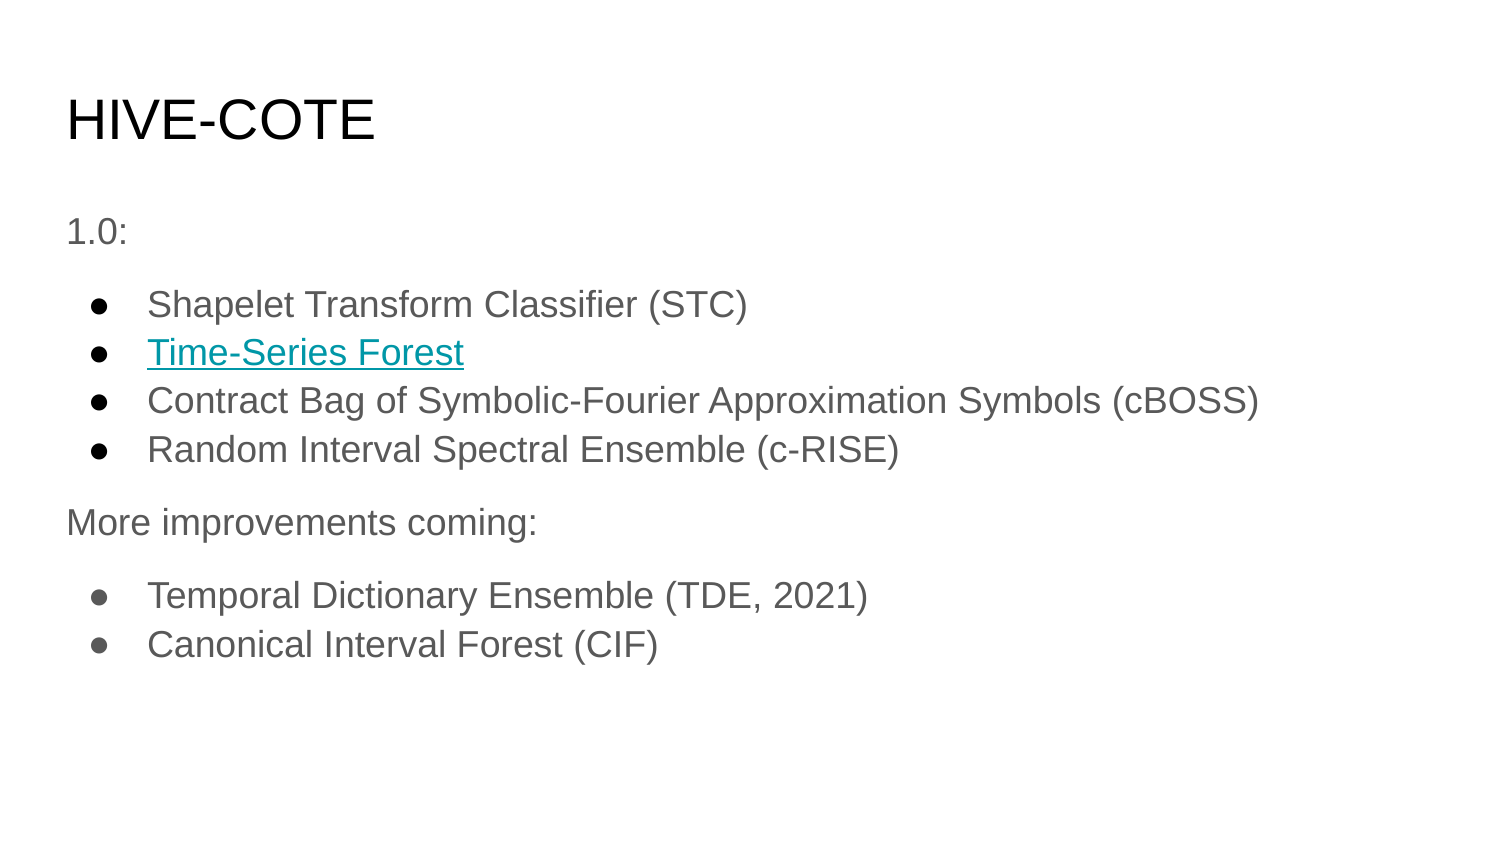

# HIVE-COTE
1.0:
Shapelet Transform Classifier (STC)
Time-Series Forest
Contract Bag of Symbolic-Fourier Approximation Symbols (cBOSS)
Random Interval Spectral Ensemble (c-RISE)
More improvements coming:
Temporal Dictionary Ensemble (TDE, 2021)
Canonical Interval Forest (CIF)